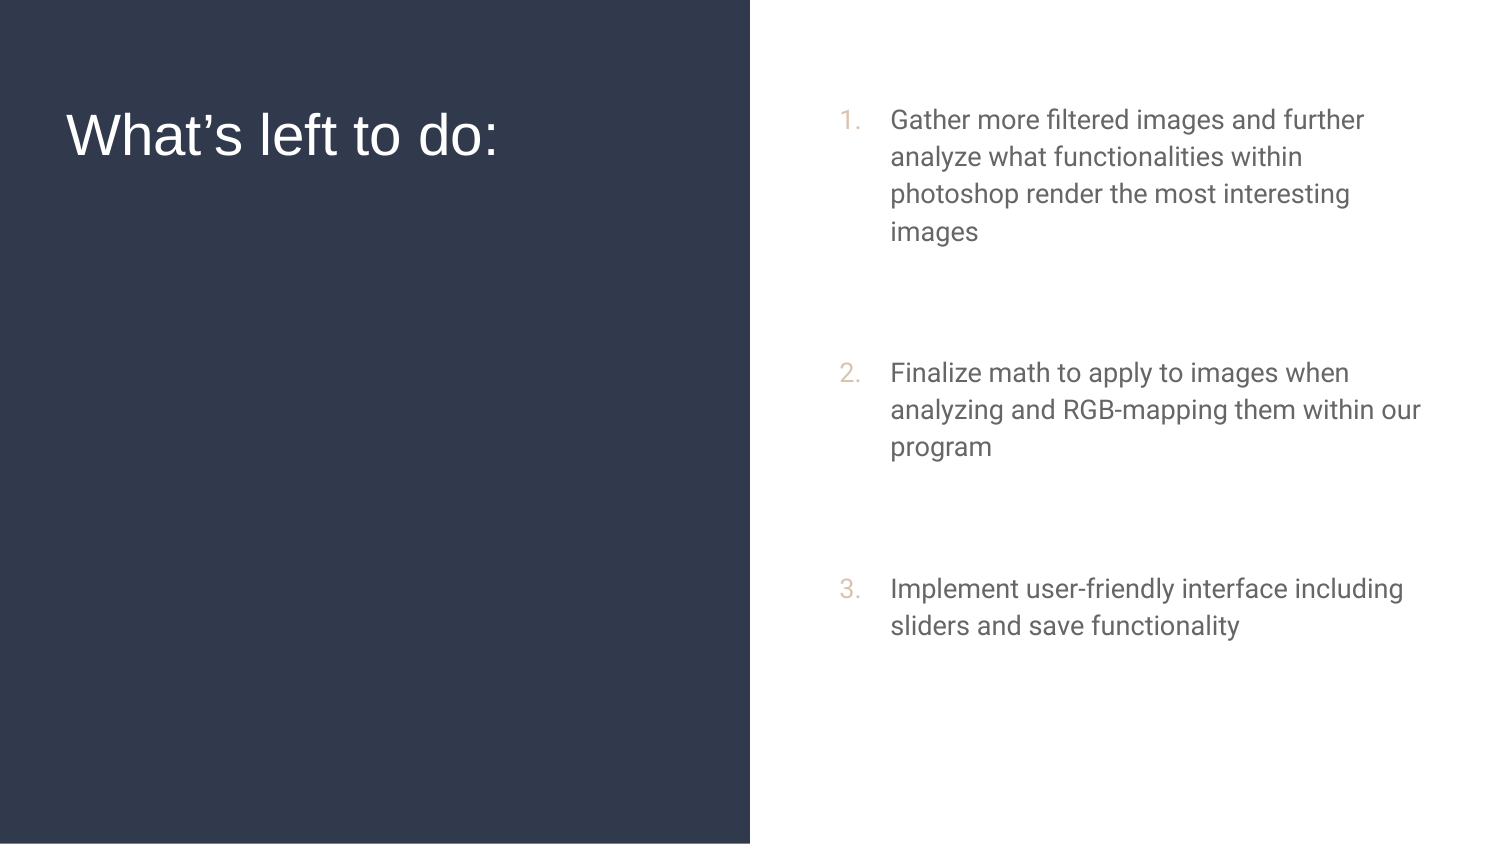

# What’s left to do:
Gather more filtered images and further analyze what functionalities within photoshop render the most interesting images

Finalize math to apply to images when analyzing and RGB-mapping them within our program

Implement user-friendly interface including sliders and save functionality